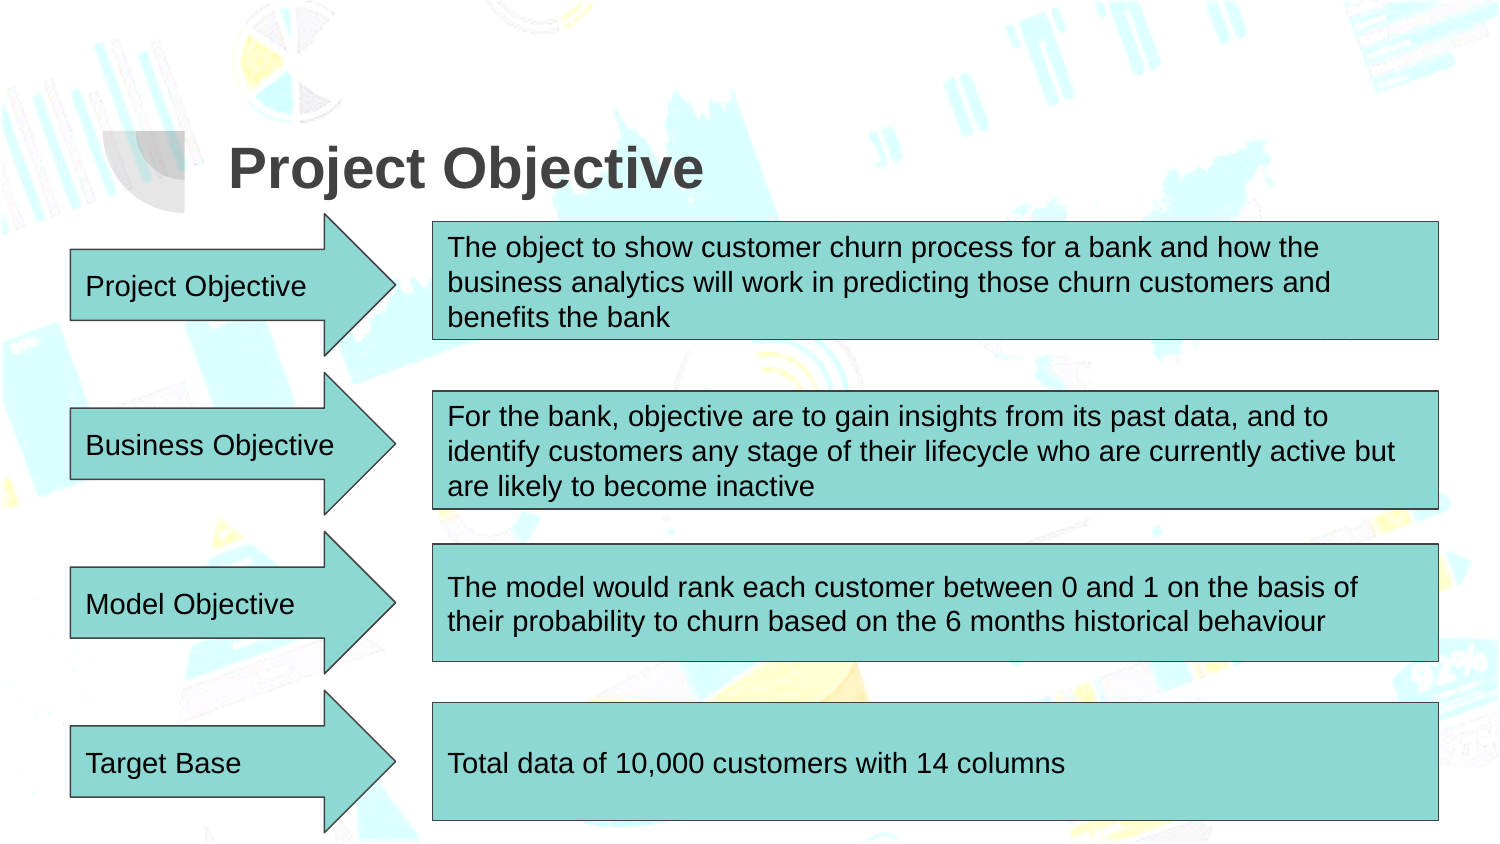

# Project Objective
Project Objective
The object to show customer churn process for a bank and how the business analytics will work in predicting those churn customers and benefits the bank
Business Objective
For the bank, objective are to gain insights from its past data, and to identify customers any stage of their lifecycle who are currently active but are likely to become inactive
Model Objective
The model would rank each customer between 0 and 1 on the basis of their probability to churn based on the 6 months historical behaviour
Target Base
Total data of 10,000 customers with 14 columns